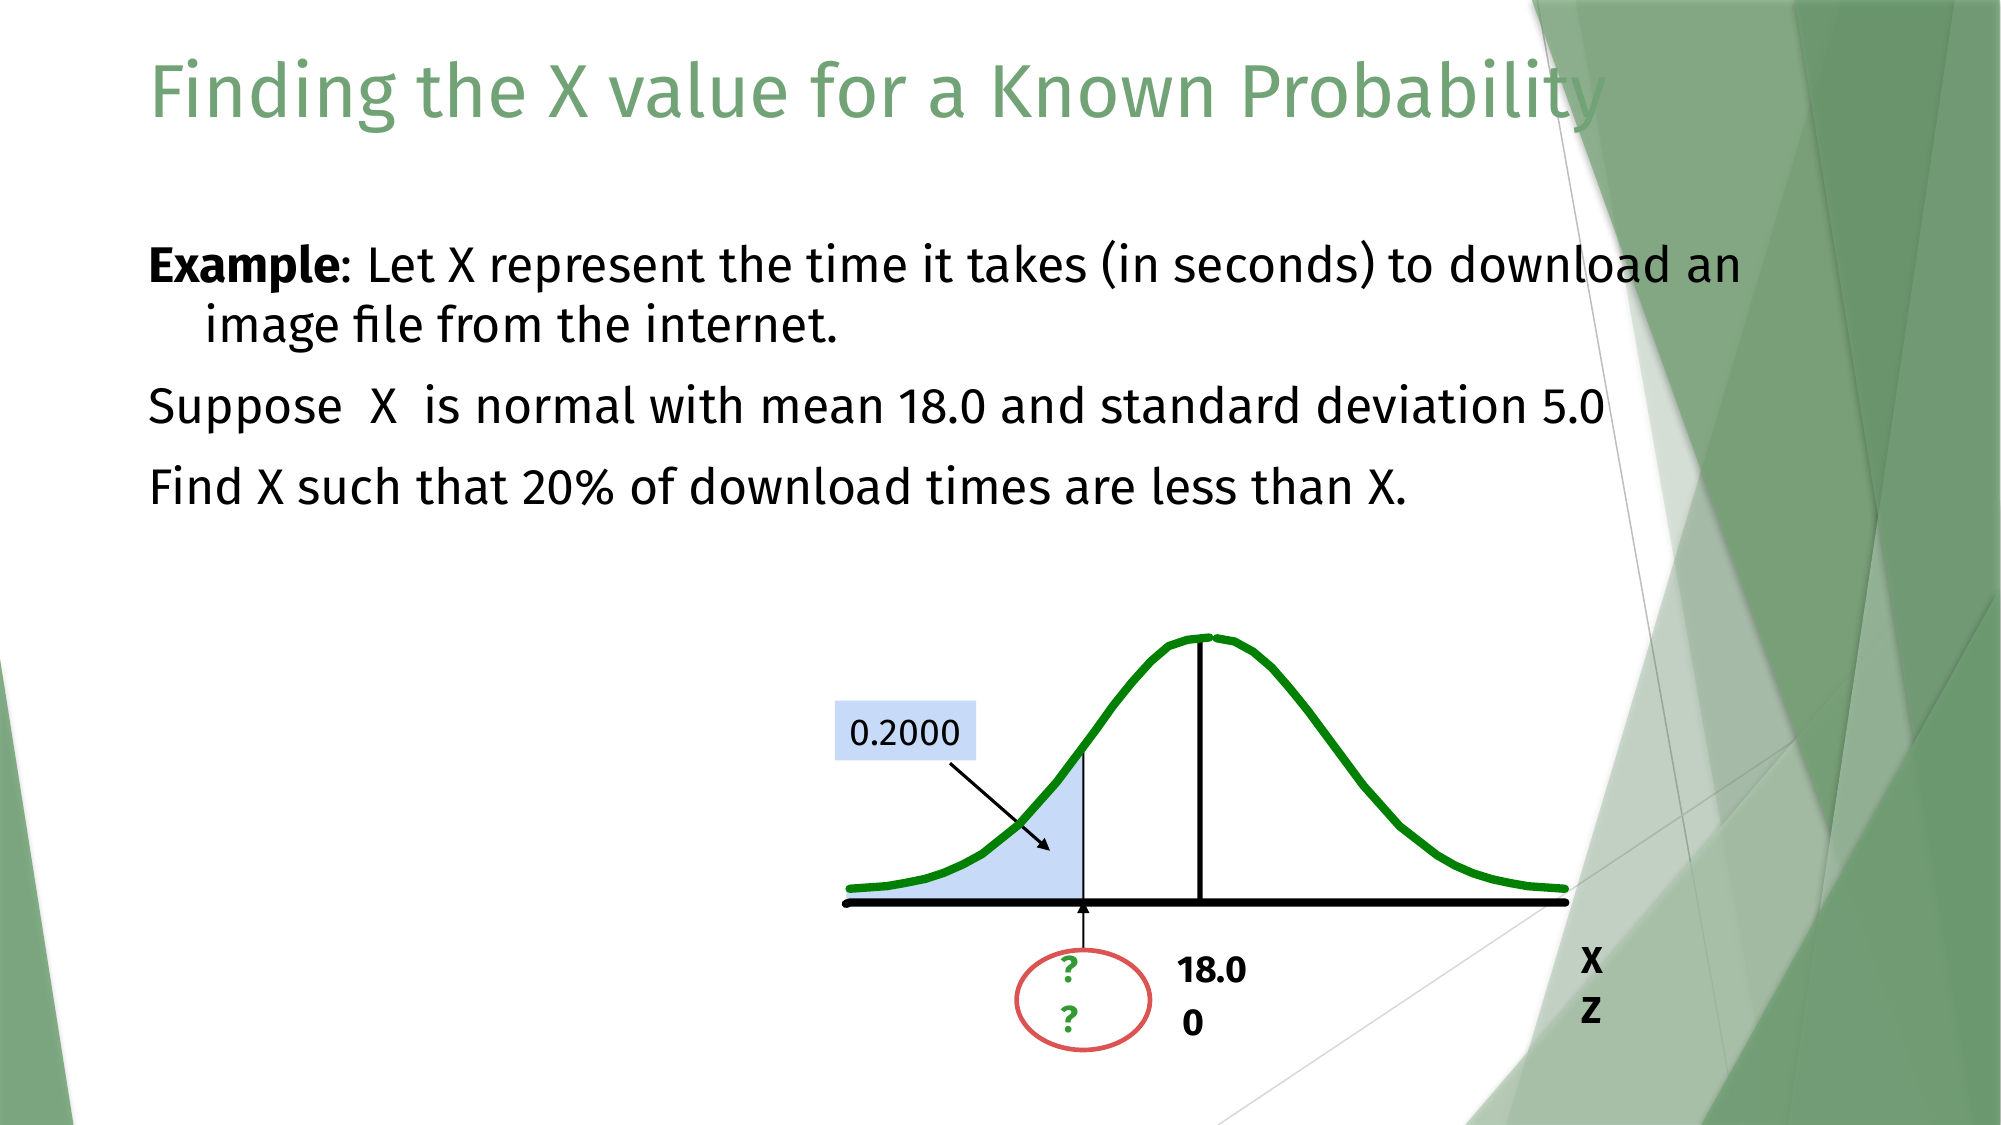

Finding the X value for a Known Probability
Example: Let X represent the time it takes (in seconds) to download an image file from the internet.
Suppose  X  is normal with mean 18.0 and standard deviation 5.0
Find X such that 20% of download times are less than X.

0.2000

X
18.0
?

Z
?
 0